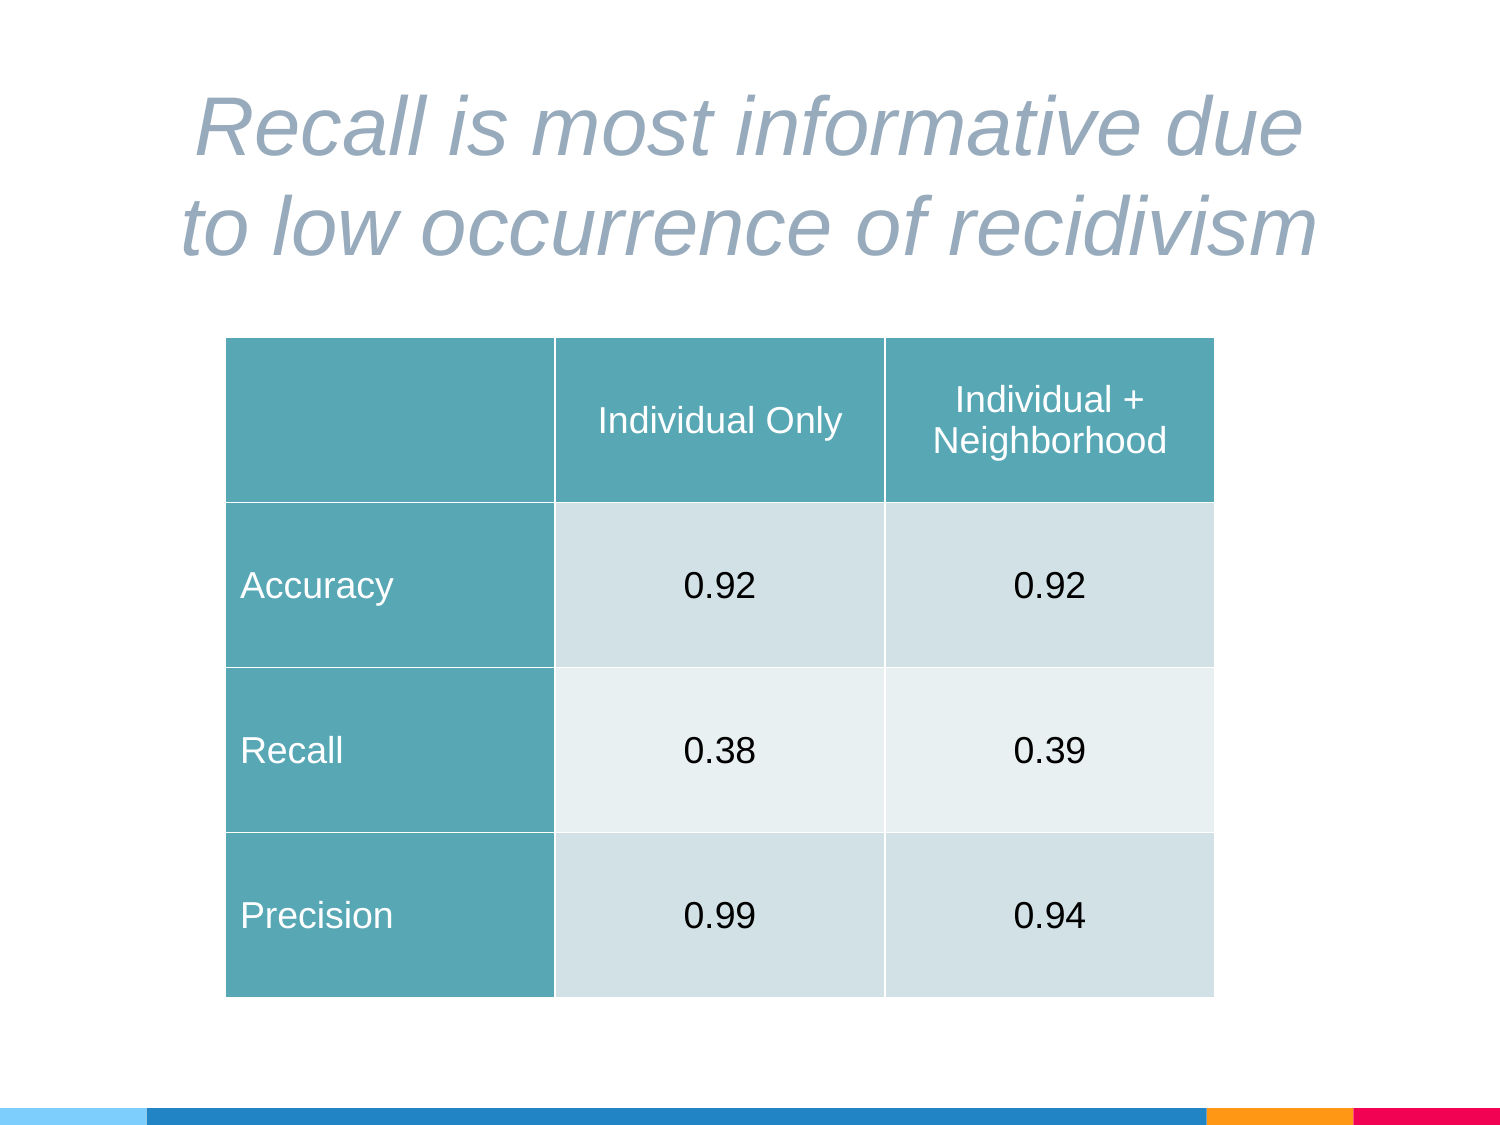

# Recall is most informative due to low occurrence of recidivism
|  | Individual Only | Individual + Neighborhood |
| --- | --- | --- |
| Accuracy | 0.92 | 0.92 |
| Recall | 0.38 | 0.39 |
| Precision | 0.99 | 0.94 |